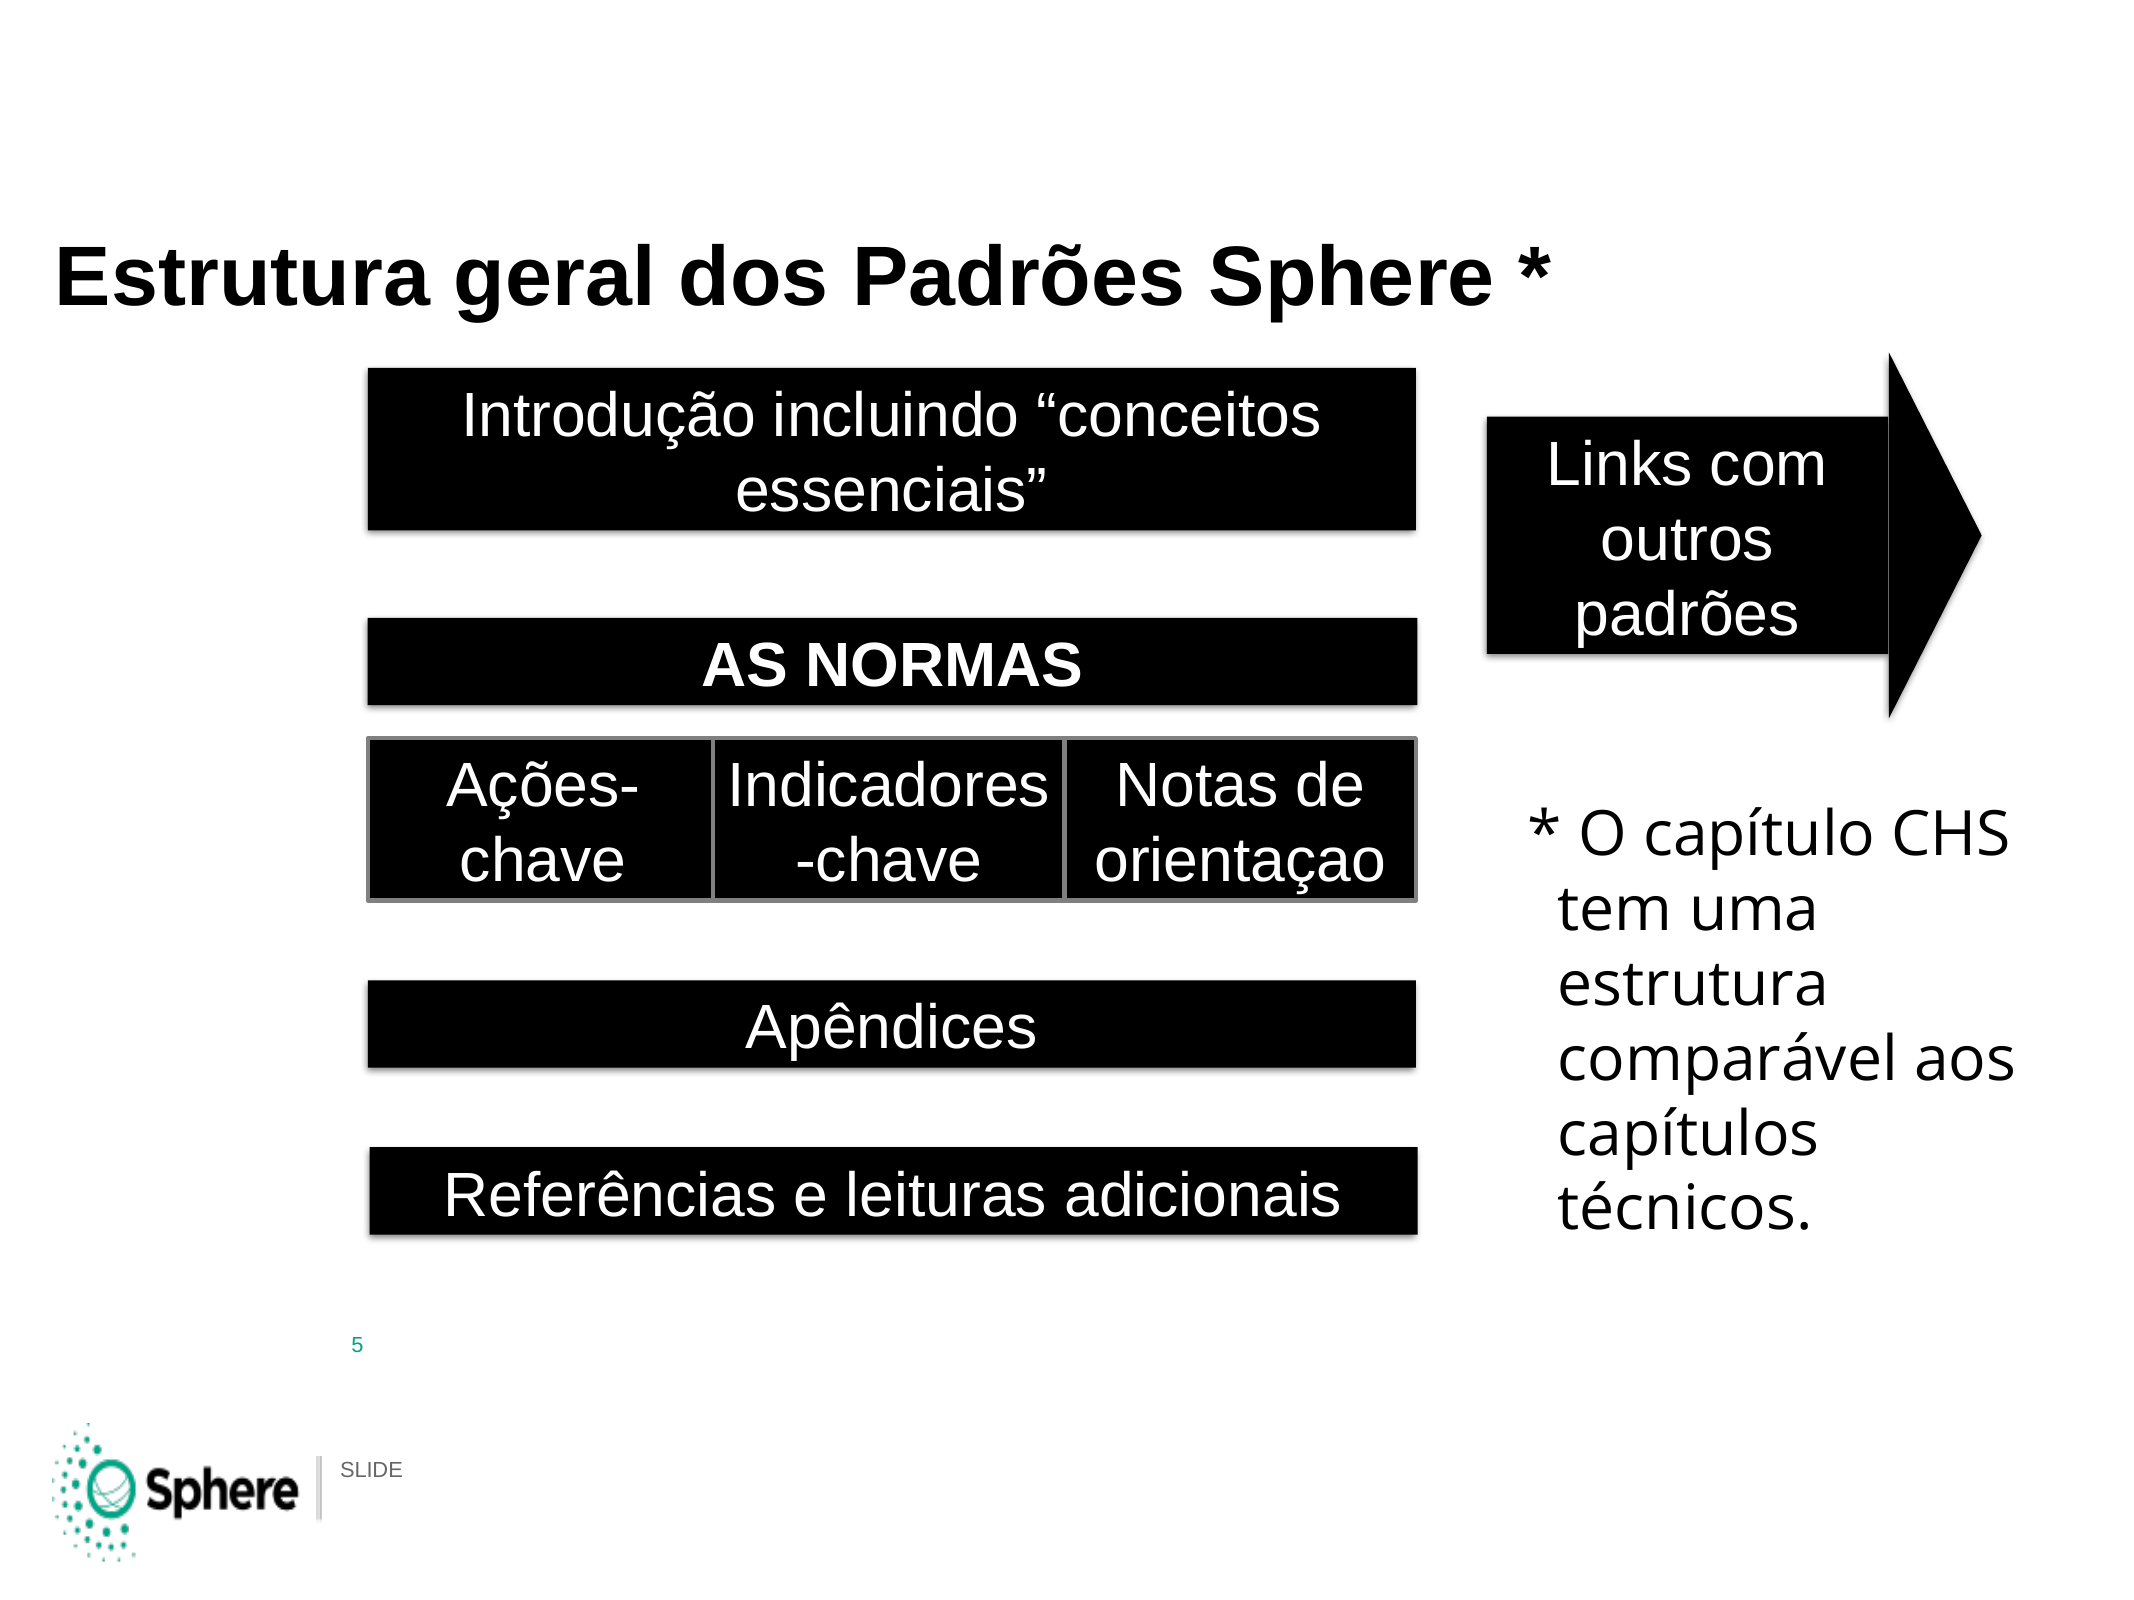

# Estrutura geral dos Padrões Sphere *
Introdução incluindo “conceitos essenciais”
Links com outros padrões

AS NORMAS
Notas de orientaçao
Ações-chave
Indicadores-chave
  * O capítulo CHS tem uma estrutura comparável aos capítulos técnicos.
Apêndices
Referências e leituras adicionais
5